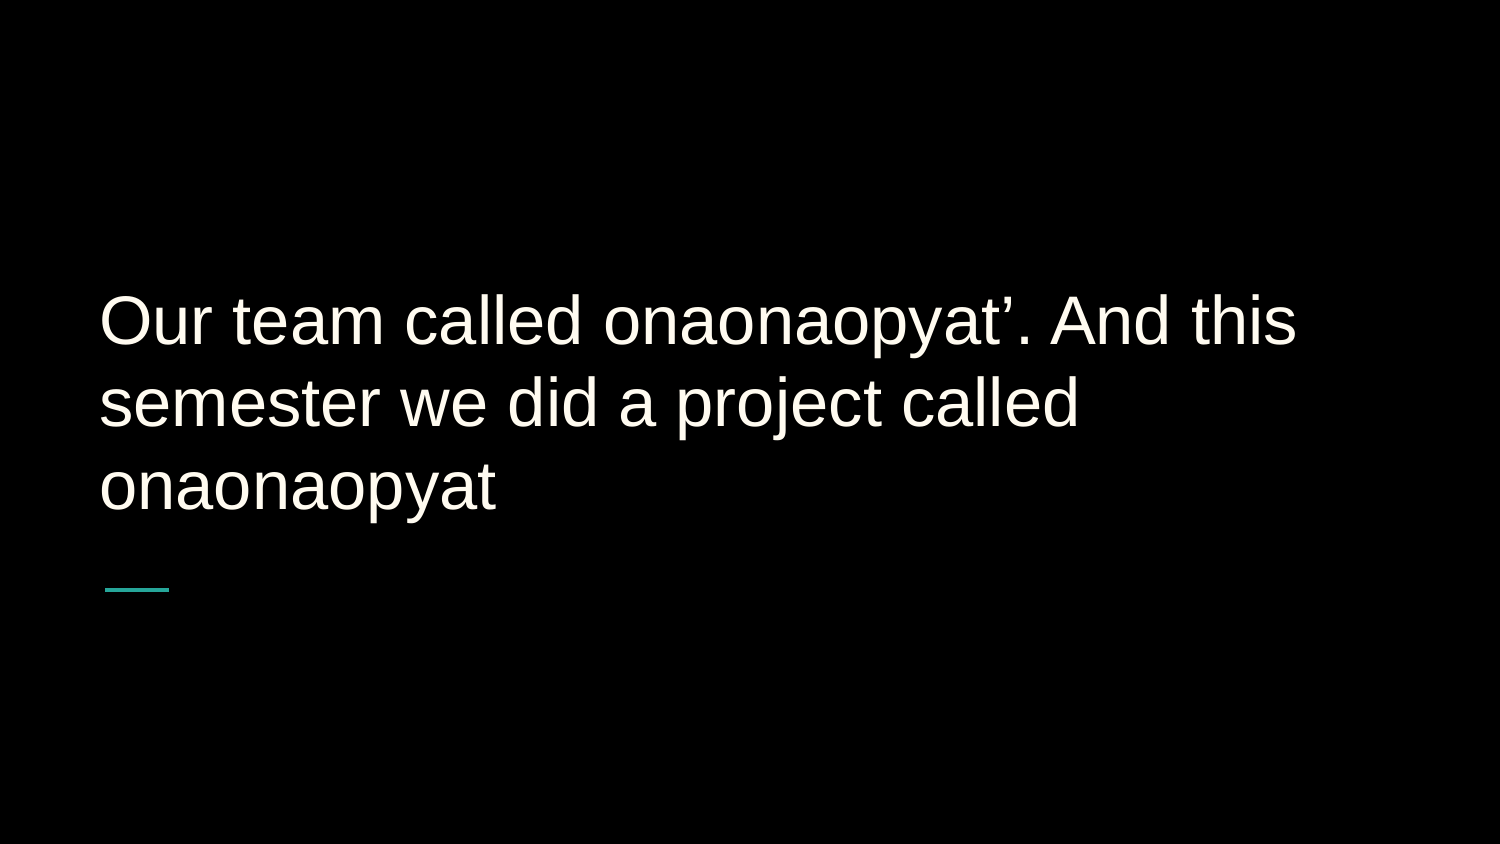

# Our team called onaonaopyat’. And this semester we did a project called onaonaopyat